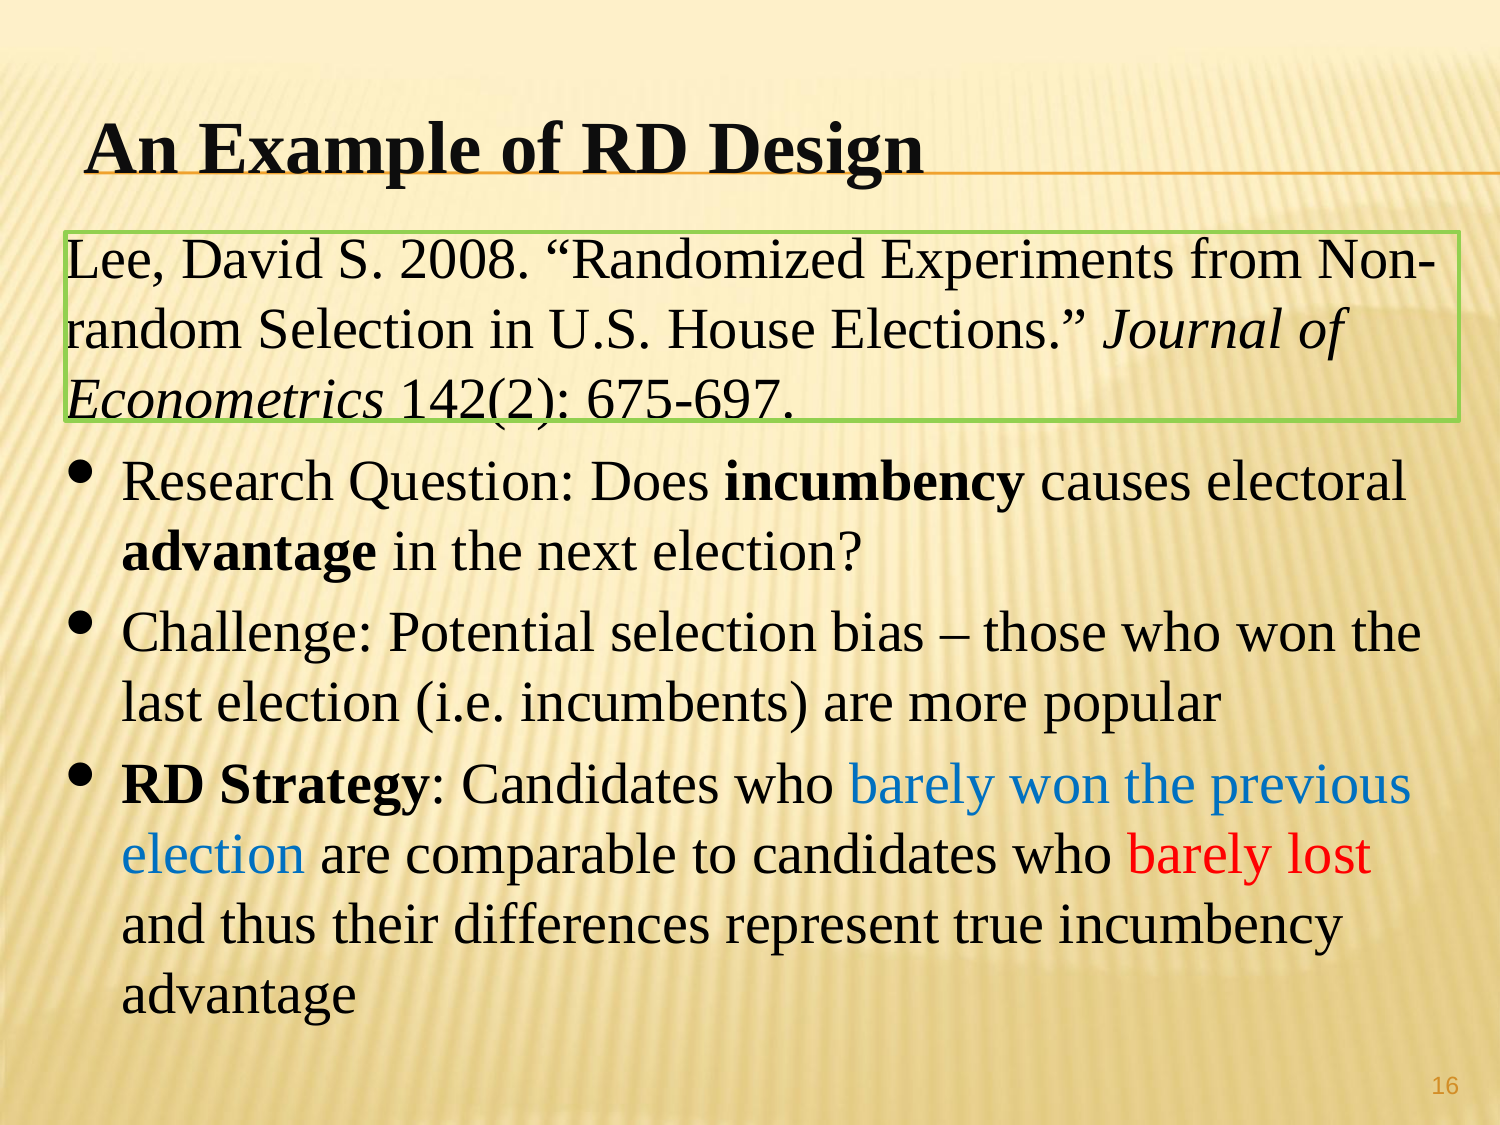

# An Example of RD Design
Lee, David S. 2008. “Randomized Experiments from Non-random Selection in U.S. House Elections.” Journal of Econometrics 142(2): 675-697.
Research Question: Does incumbency causes electoral advantage in the next election?
Challenge: Potential selection bias – those who won the last election (i.e. incumbents) are more popular
RD Strategy: Candidates who barely won the previous election are comparable to candidates who barely lost and thus their differences represent true incumbency advantage

16